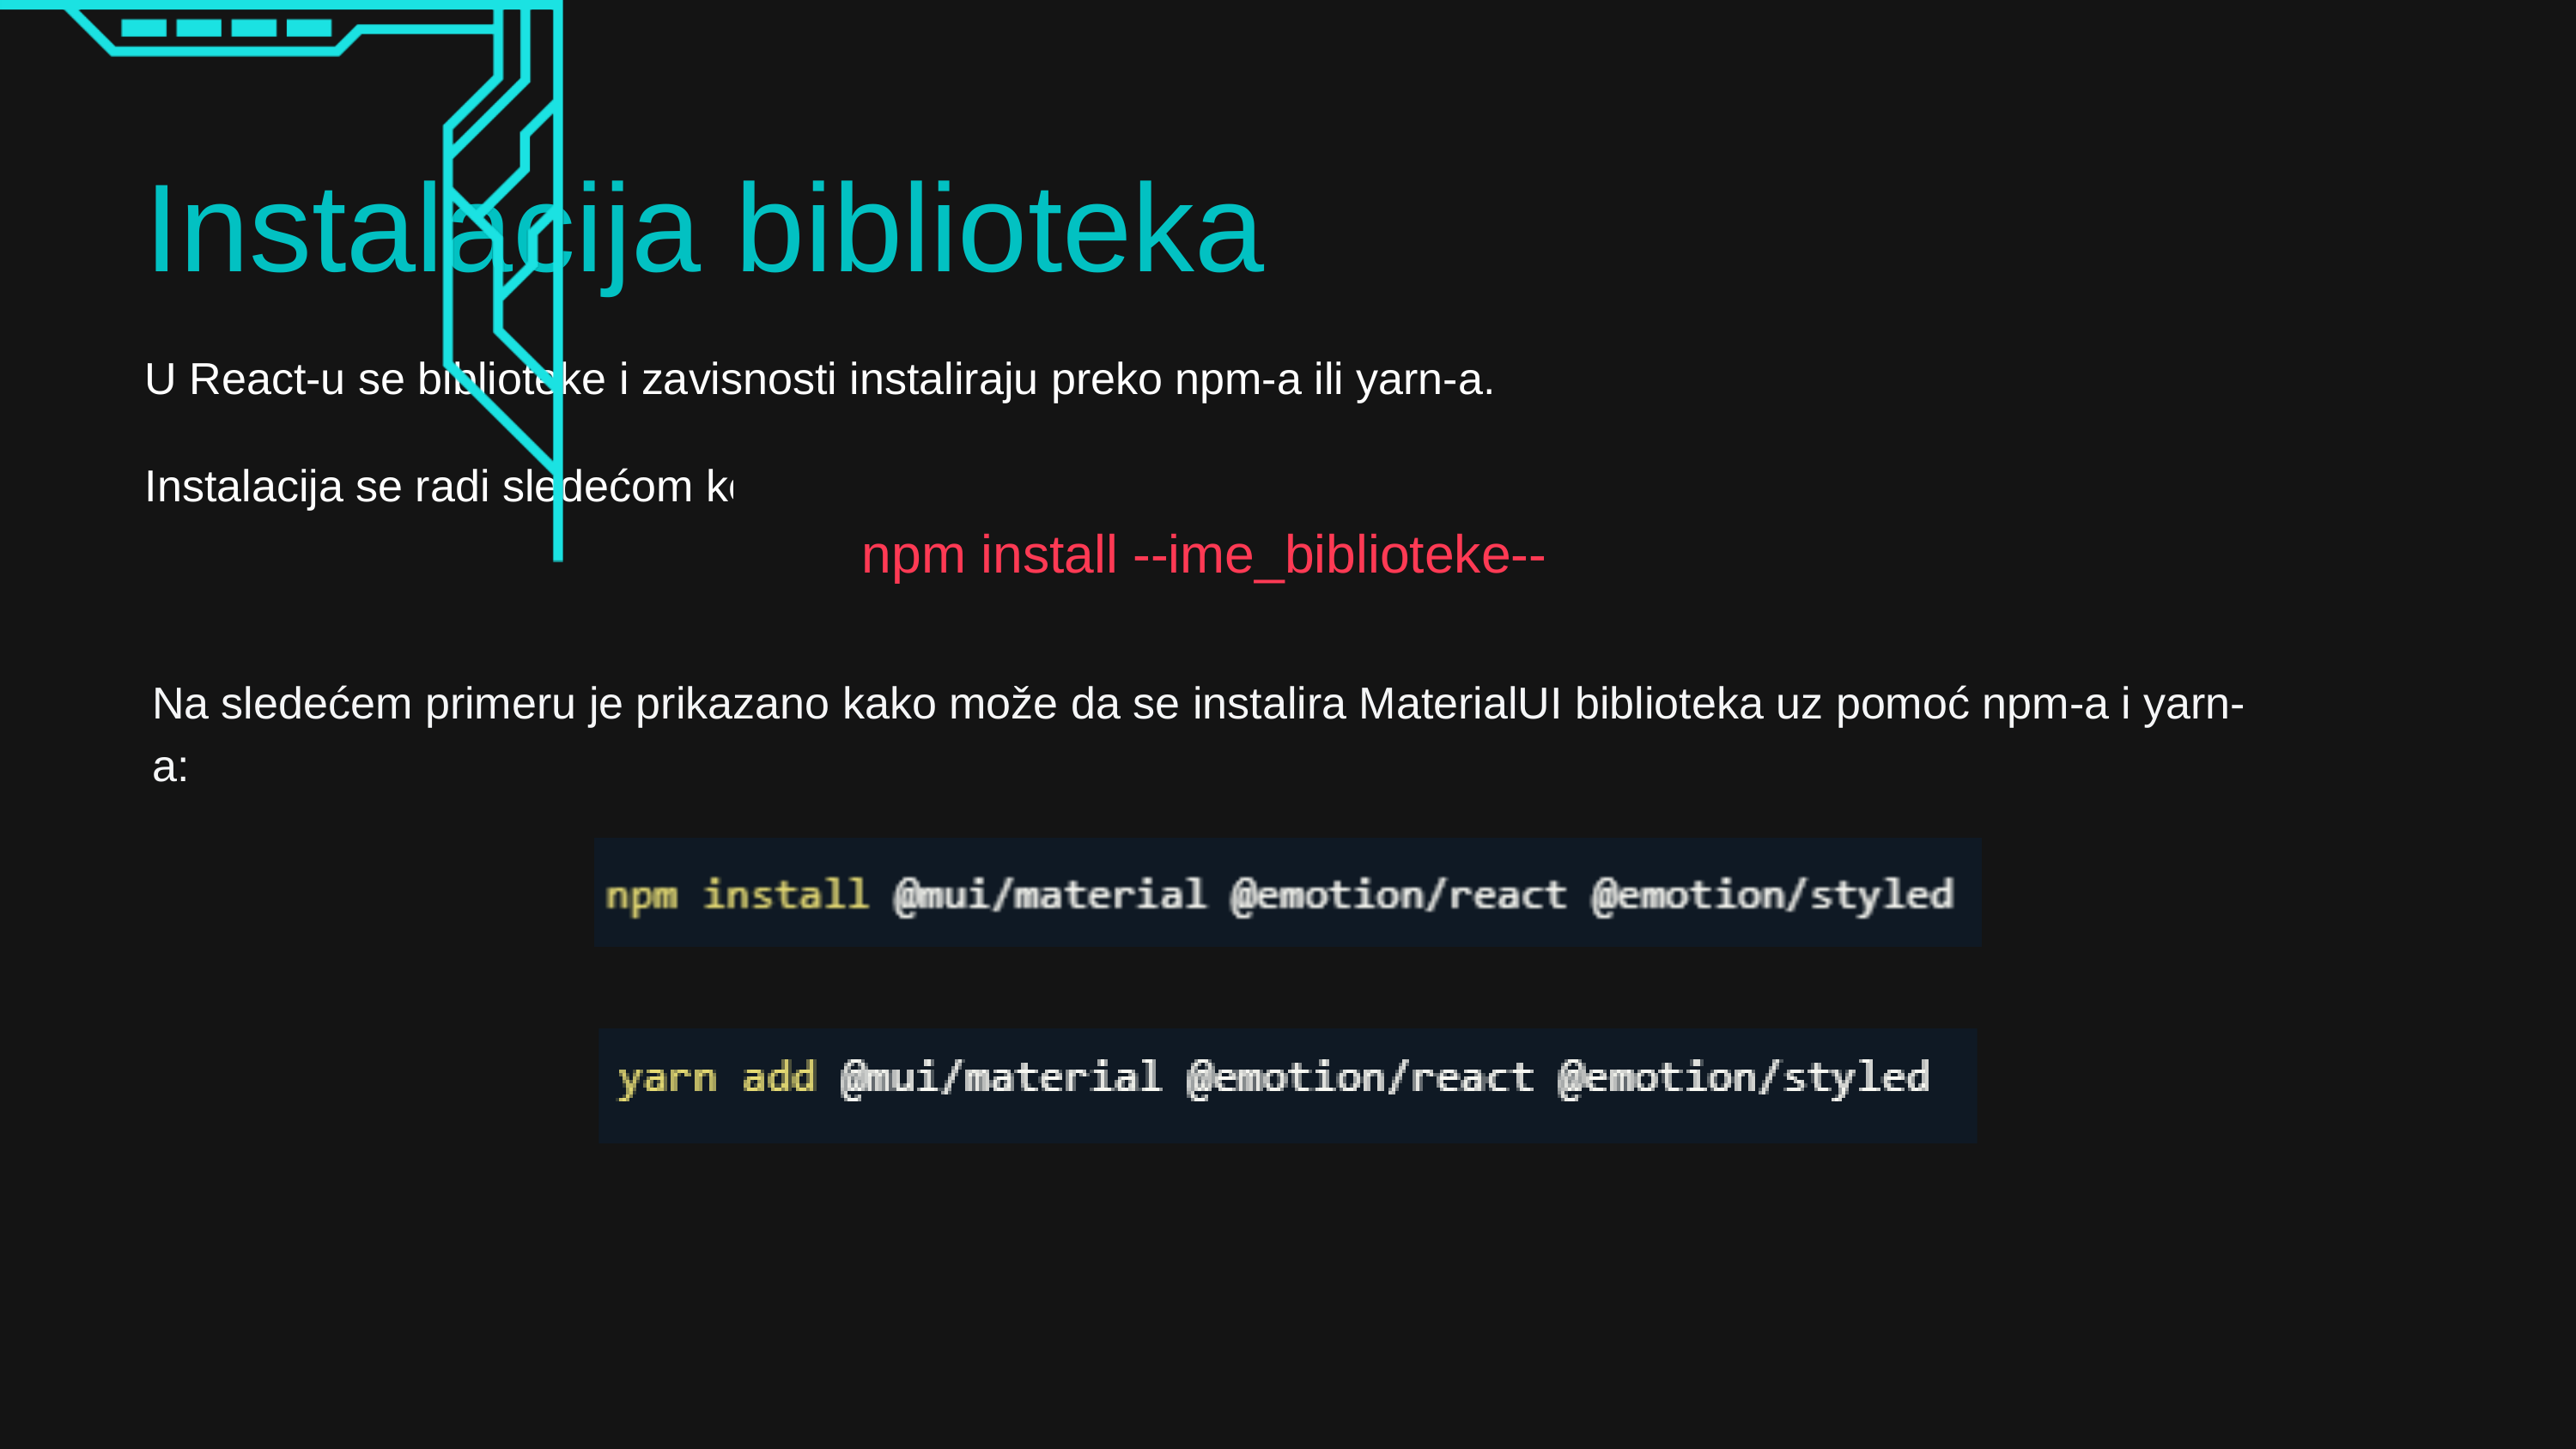

Instalacija biblioteka

U React-u se biblioteke i zavisnosti instaliraju preko npm-a ili yarn-a.

Instalacija se radi sledećom komandom:

npm install --ime_biblioteke--

Na sledećem primeru je prikazano kako može da se instalira MaterialUI biblioteka uz pomoć npm-a i yarn-a: